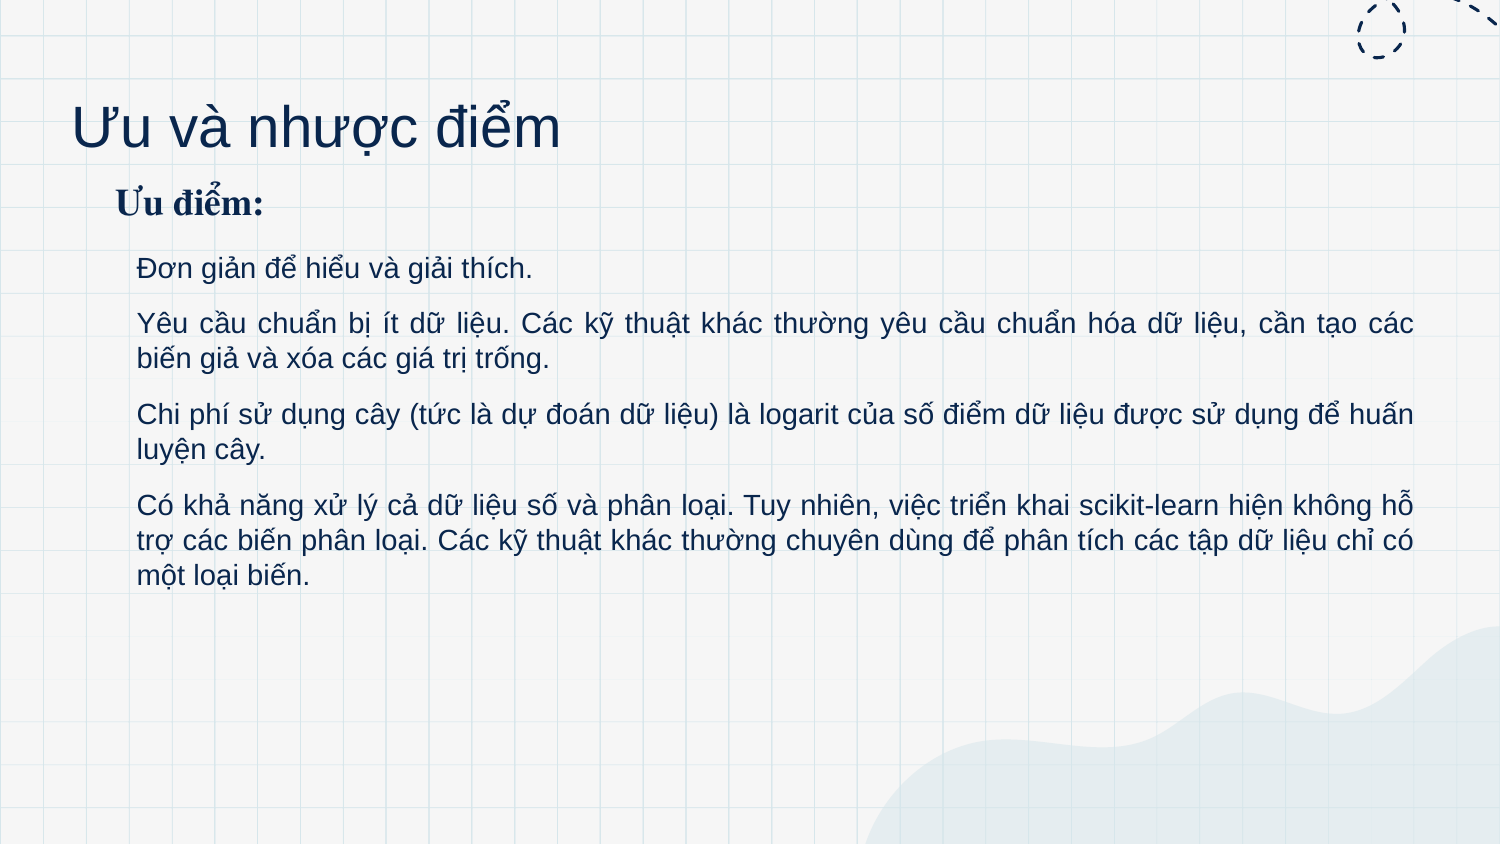

# Ưu và nhược điểm
Ưu điểm:
Đơn giản để hiểu và giải thích.
Yêu cầu chuẩn bị ít dữ liệu. Các kỹ thuật khác thường yêu cầu chuẩn hóa dữ liệu, cần tạo các biến giả và xóa các giá trị trống.
Chi phí sử dụng cây (tức là dự đoán dữ liệu) là logarit của số điểm dữ liệu được sử dụng để huấn luyện cây.
Có khả năng xử lý cả dữ liệu số và phân loại. Tuy nhiên, việc triển khai scikit-learn hiện không hỗ trợ các biến phân loại. Các kỹ thuật khác thường chuyên dùng để phân tích các tập dữ liệu chỉ có một loại biến.